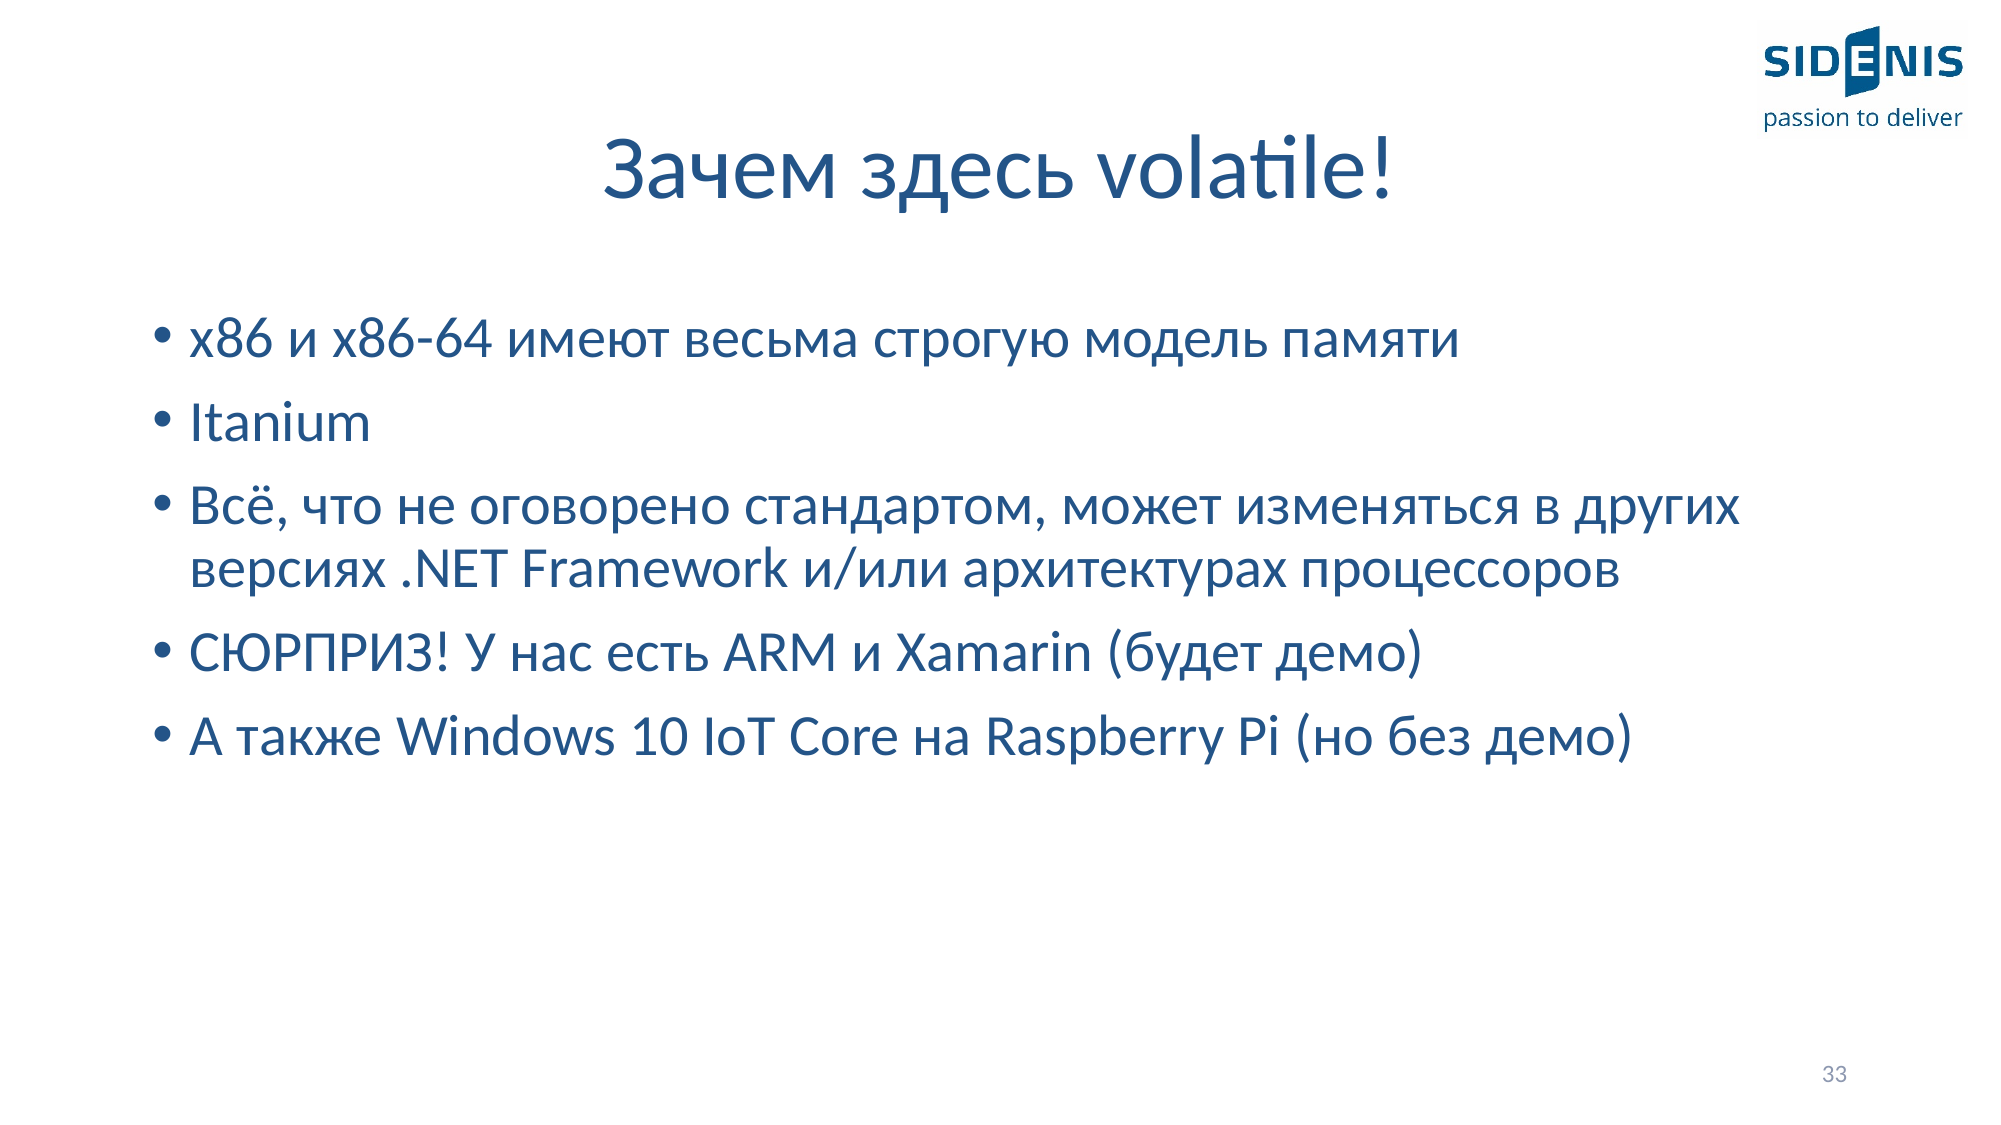

# Зачем здесь volatile!
x86 и x86-64 имеют весьма строгую модель памяти
Itanium
Всё, что не оговорено стандартом, может изменяться в других версиях .NET Framework и/или архитектурах процессоров
СЮРПРИЗ! У нас есть ARM и Xamarin (будет демо)
А также Windows 10 IoT Core на Raspberry Pi (но без демо)
33